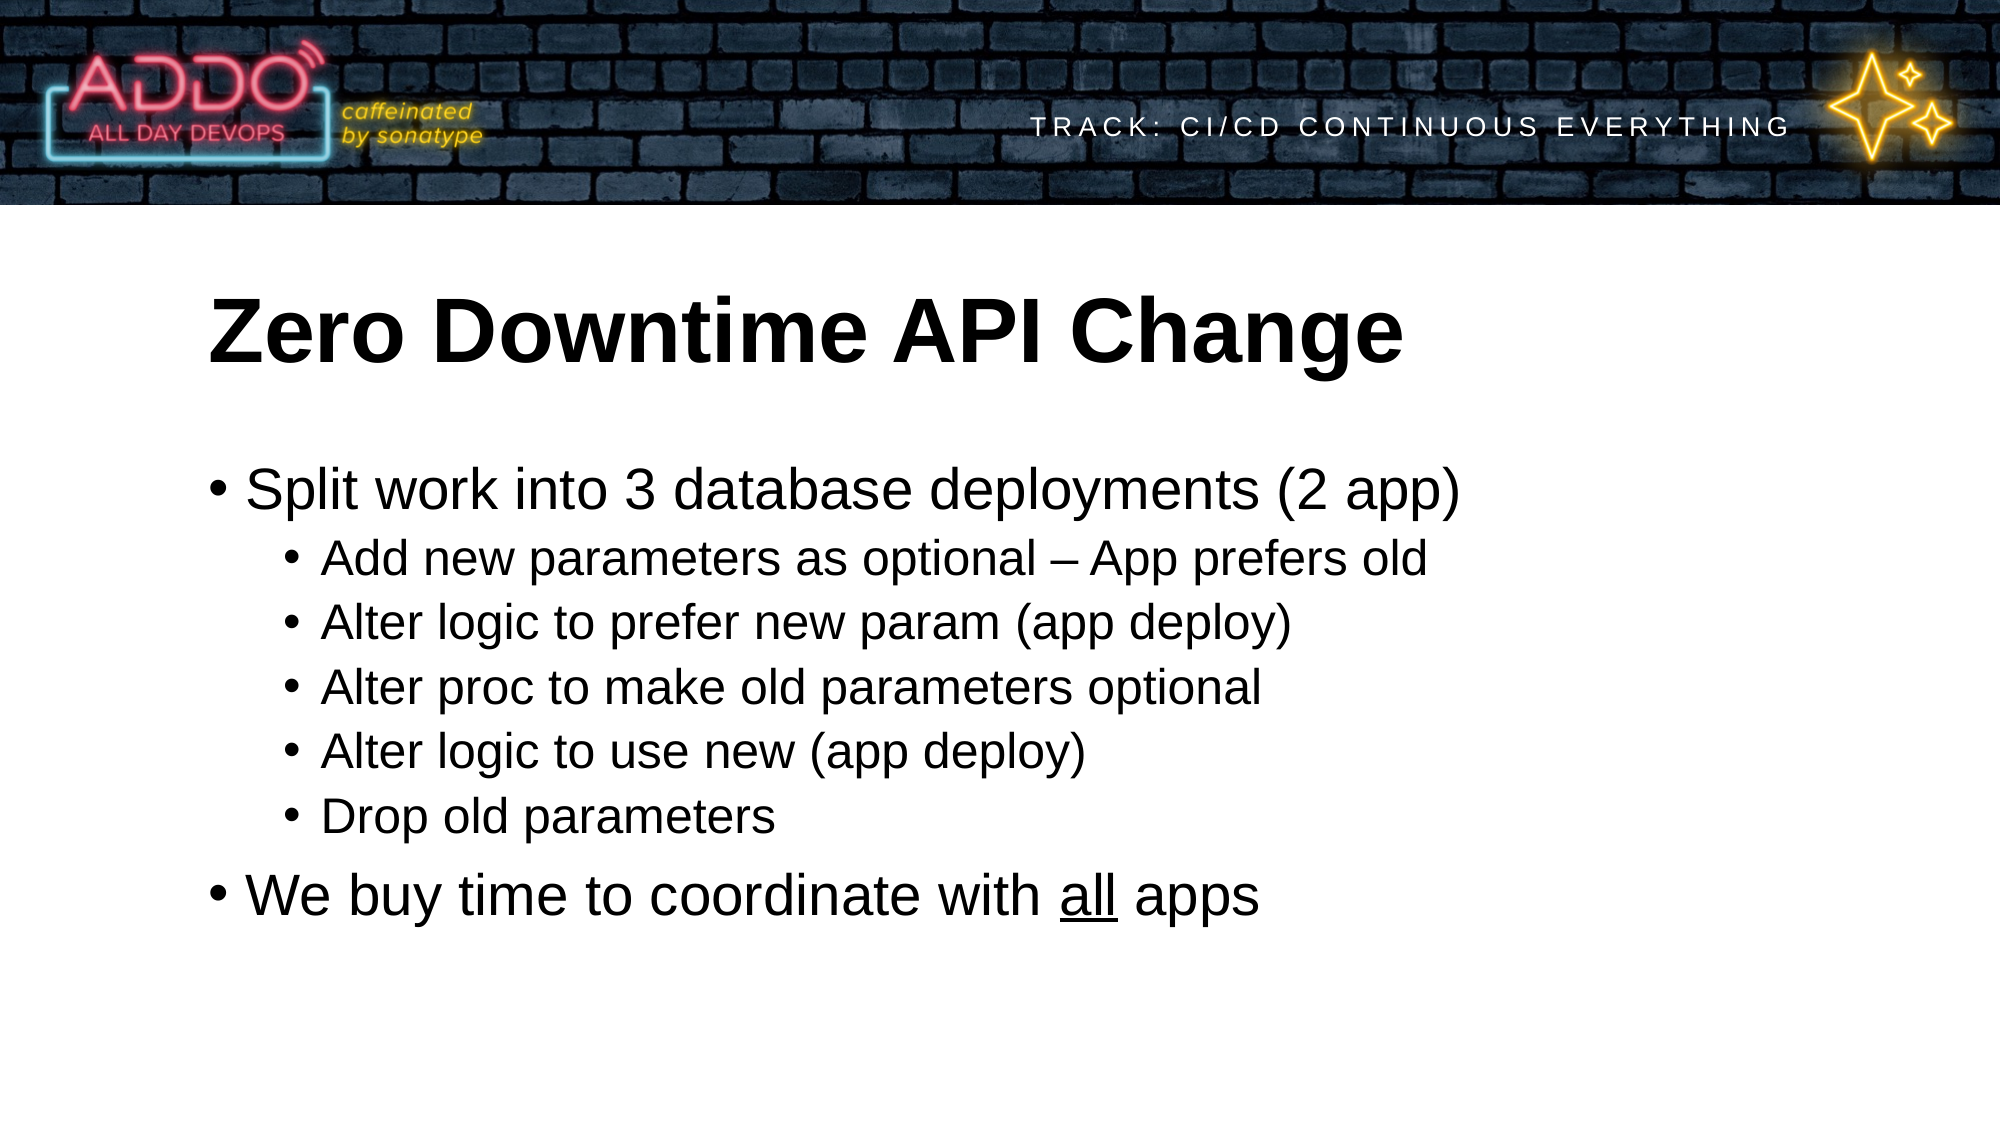

# Zero Downtime API Change
Split work into 3 database deployments (2 app)
Add new parameters as optional – App prefers old
Alter logic to prefer new param (app deploy)
Alter proc to make old parameters optional
Alter logic to use new (app deploy)
Drop old parameters
We buy time to coordinate with all apps